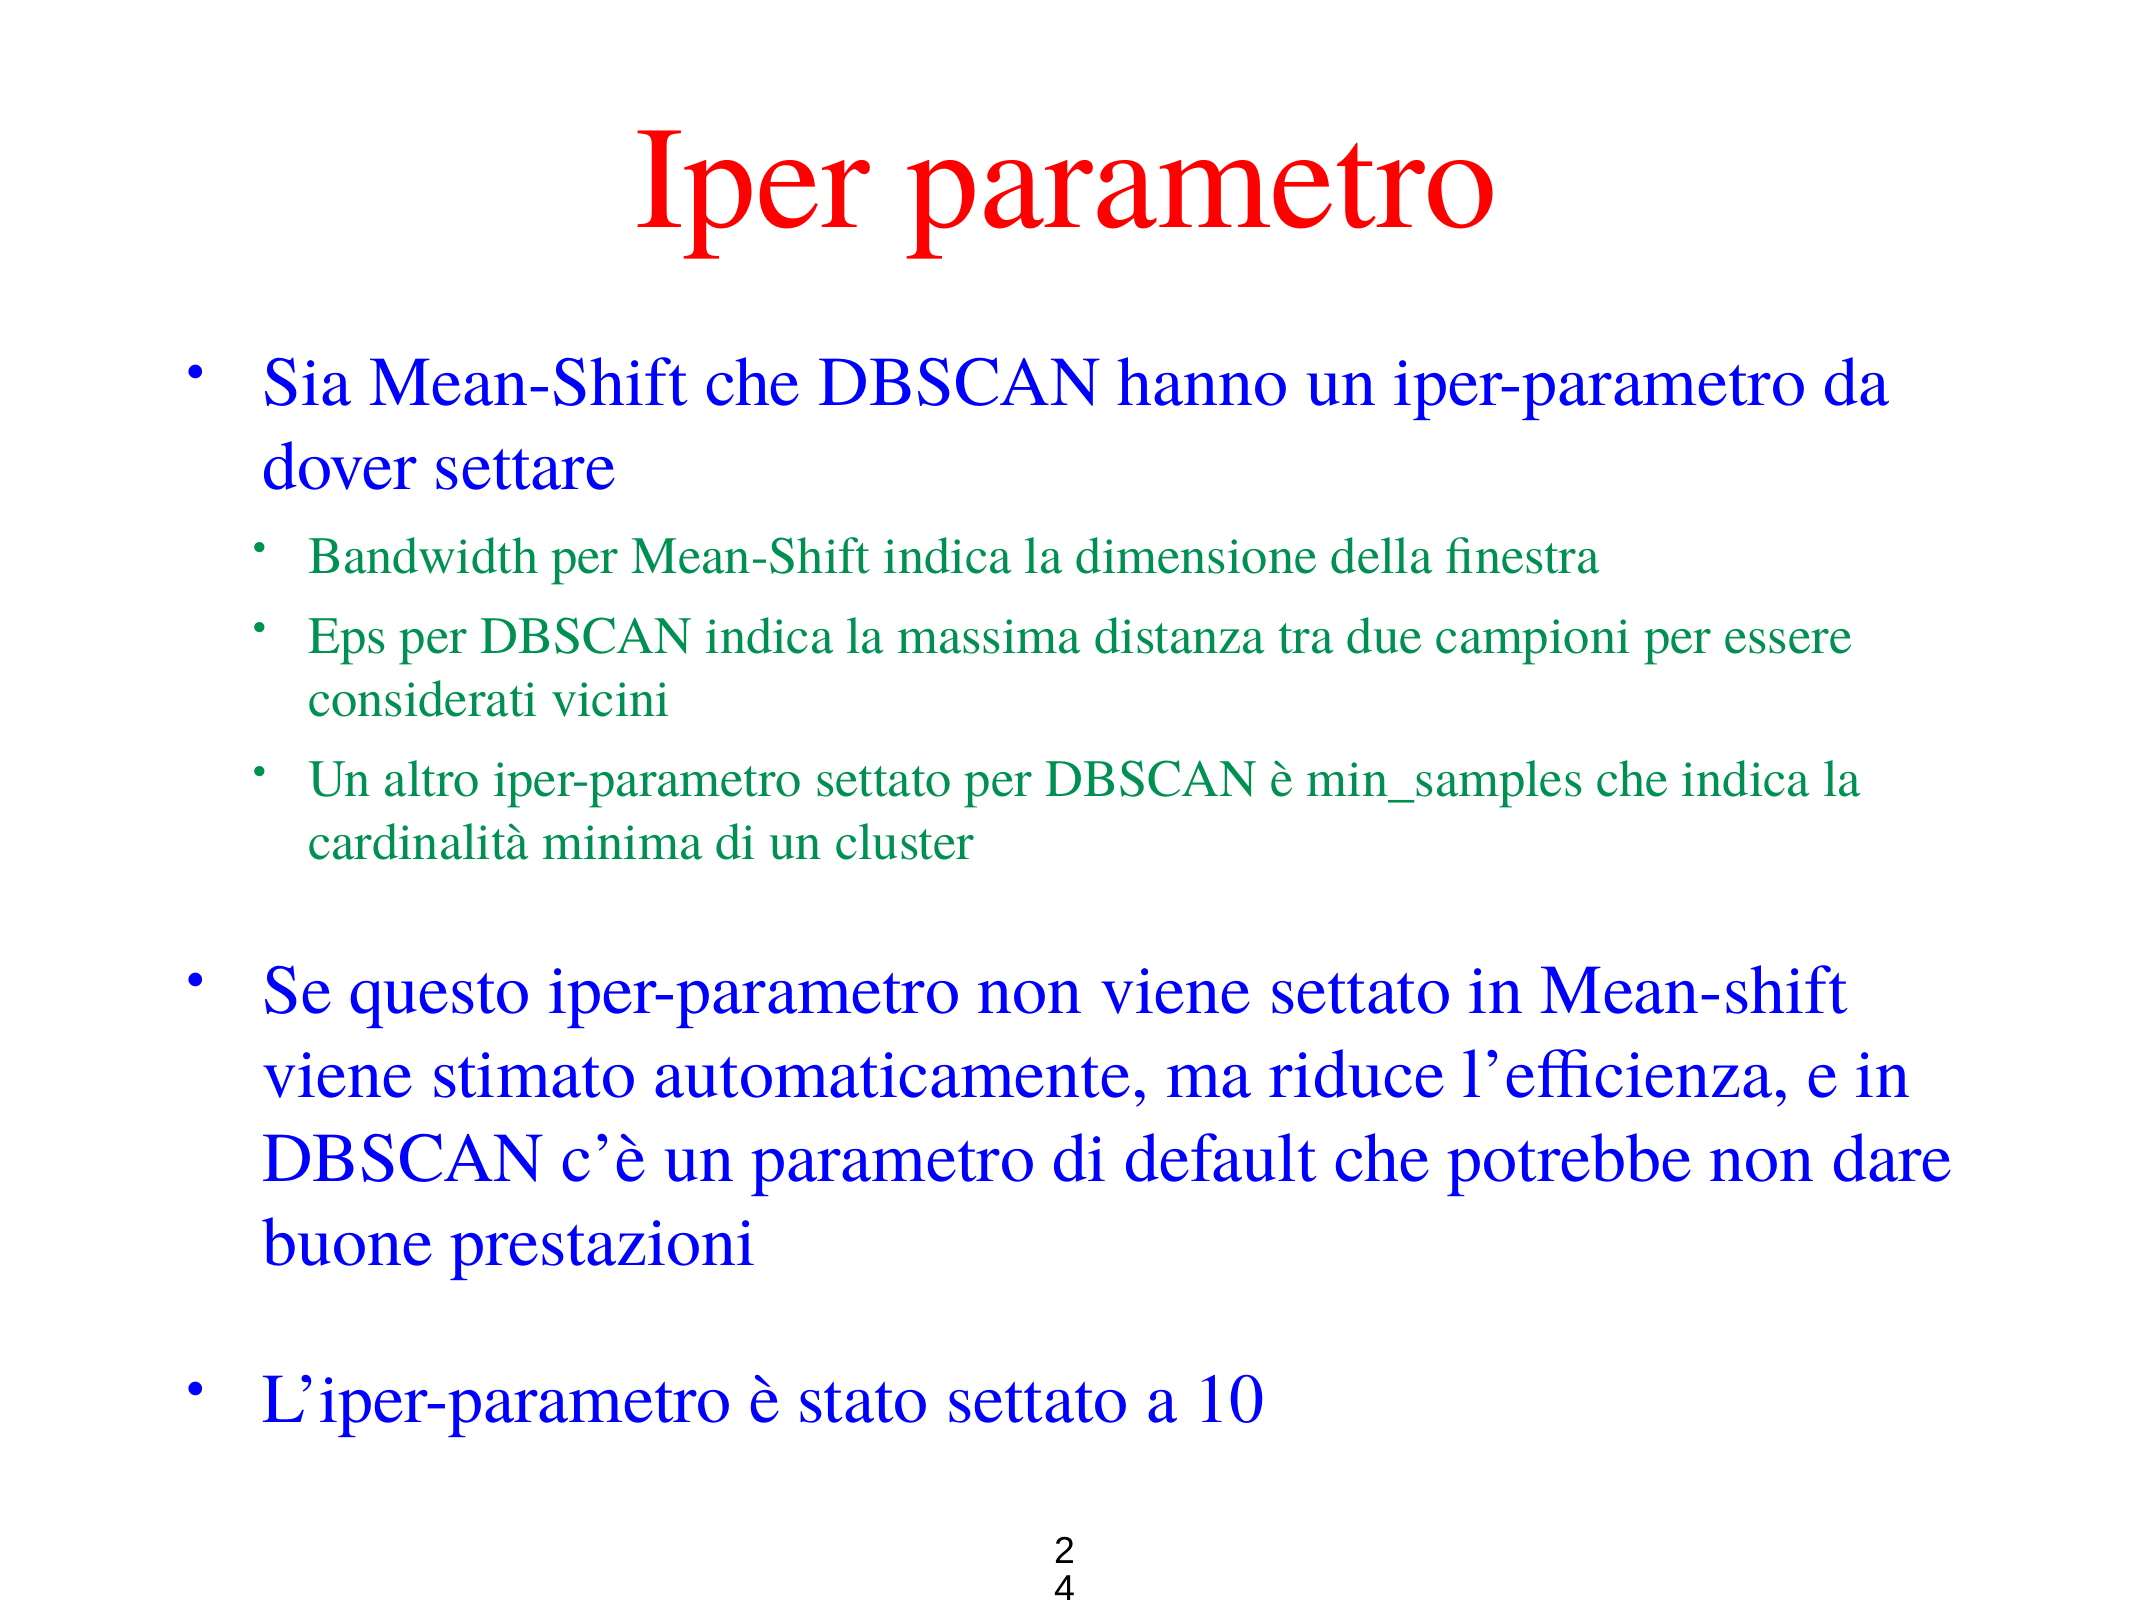

# Iper parametro
Sia Mean-Shift che DBSCAN hanno un iper-parametro da dover settare
Bandwidth per Mean-Shift indica la dimensione della finestra
Eps per DBSCAN indica la massima distanza tra due campioni per essere considerati vicini
Un altro iper-parametro settato per DBSCAN è min_samples che indica la cardinalità minima di un cluster
Se questo iper-parametro non viene settato in Mean-shift viene stimato automaticamente, ma riduce l’efficienza, e in DBSCAN c’è un parametro di default che potrebbe non dare buone prestazioni
L’iper-parametro è stato settato a 10

24